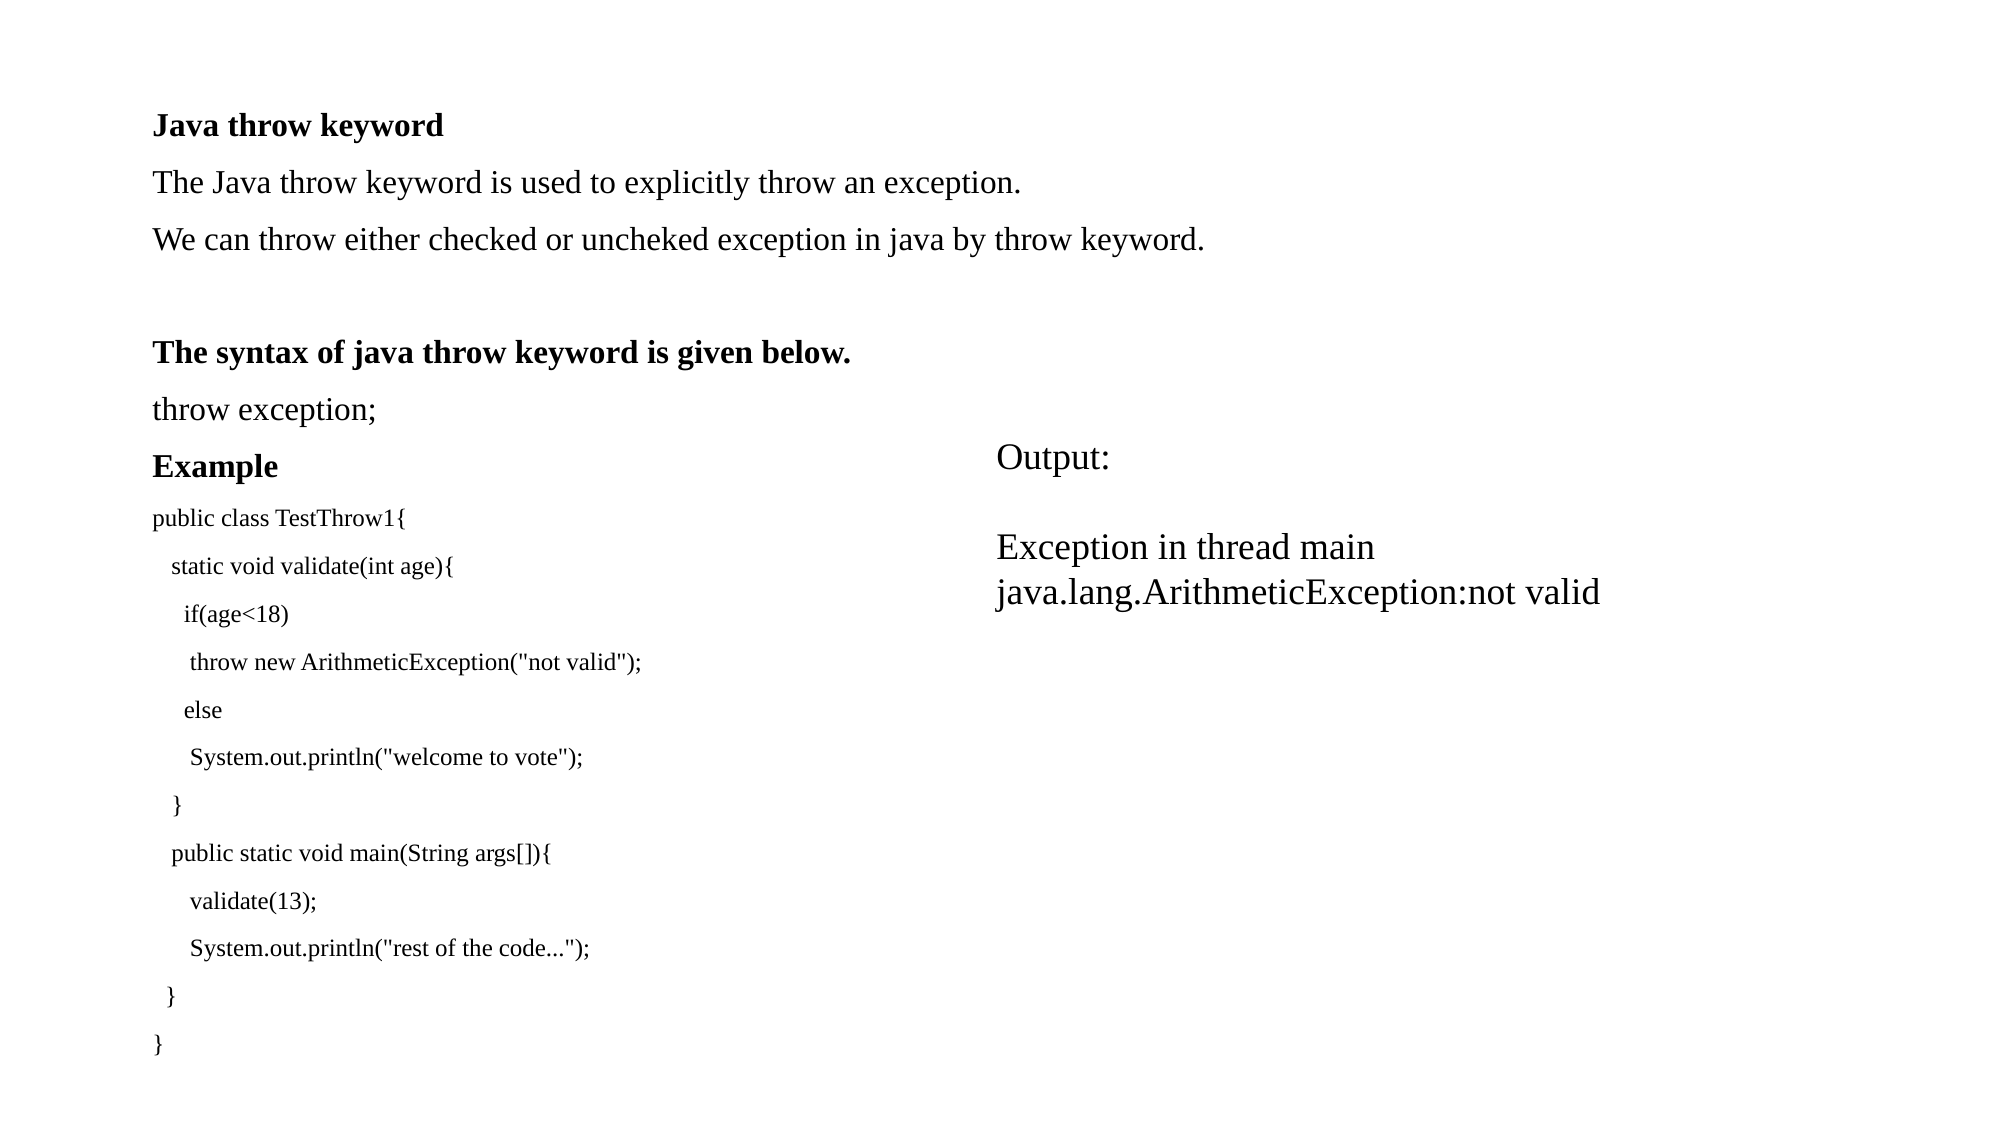

Java throw keyword
The Java throw keyword is used to explicitly throw an exception.
We can throw either checked or uncheked exception in java by throw keyword.

The syntax of java throw keyword is given below.
throw exception;
Example
public class TestThrow1{
   static void validate(int age){
     if(age<18)
      throw new ArithmeticException("not valid");
     else
      System.out.println("welcome to vote");
   }
   public static void main(String args[]){
      validate(13);
      System.out.println("rest of the code...");
  }
}

Output:

Exception in thread main java.lang.ArithmeticException:not valid